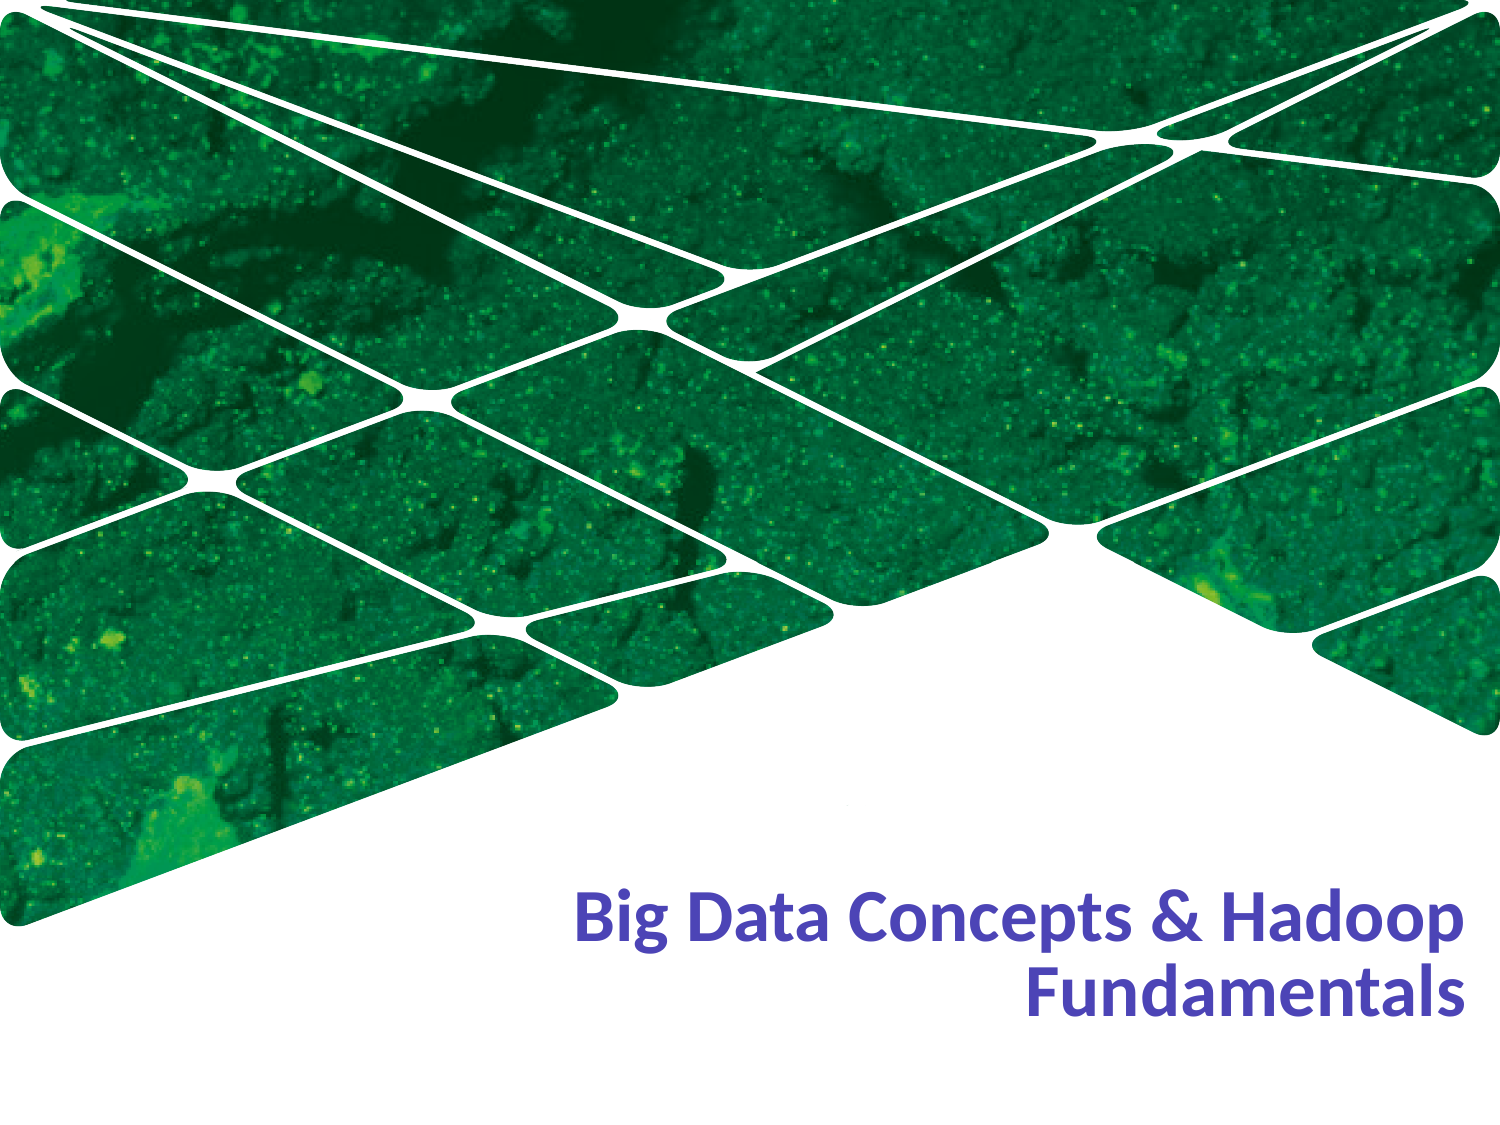

# Big Data Concepts & Hadoop Fundamentals